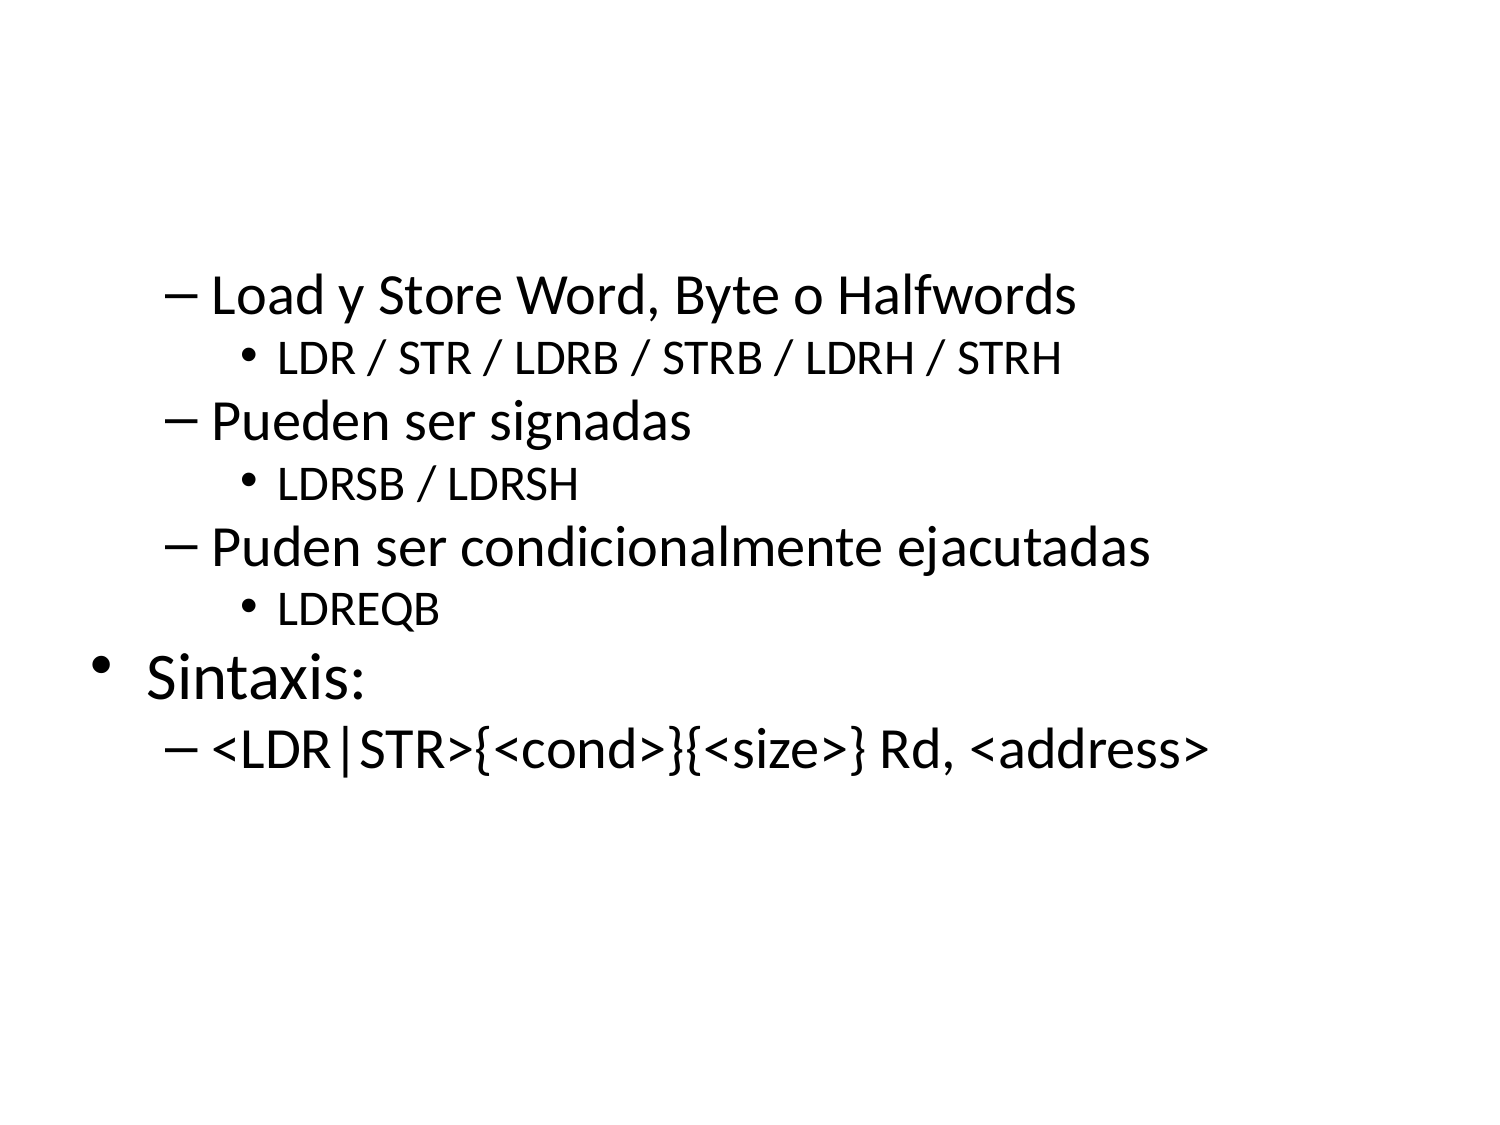

#
Load y Store Word, Byte o Halfwords
LDR / STR / LDRB / STRB / LDRH / STRH
Pueden ser signadas
LDRSB / LDRSH
Puden ser condicionalmente ejacutadas
LDREQB
Sintaxis:
<LDR|STR>{<cond>}{<size>} Rd, <address>